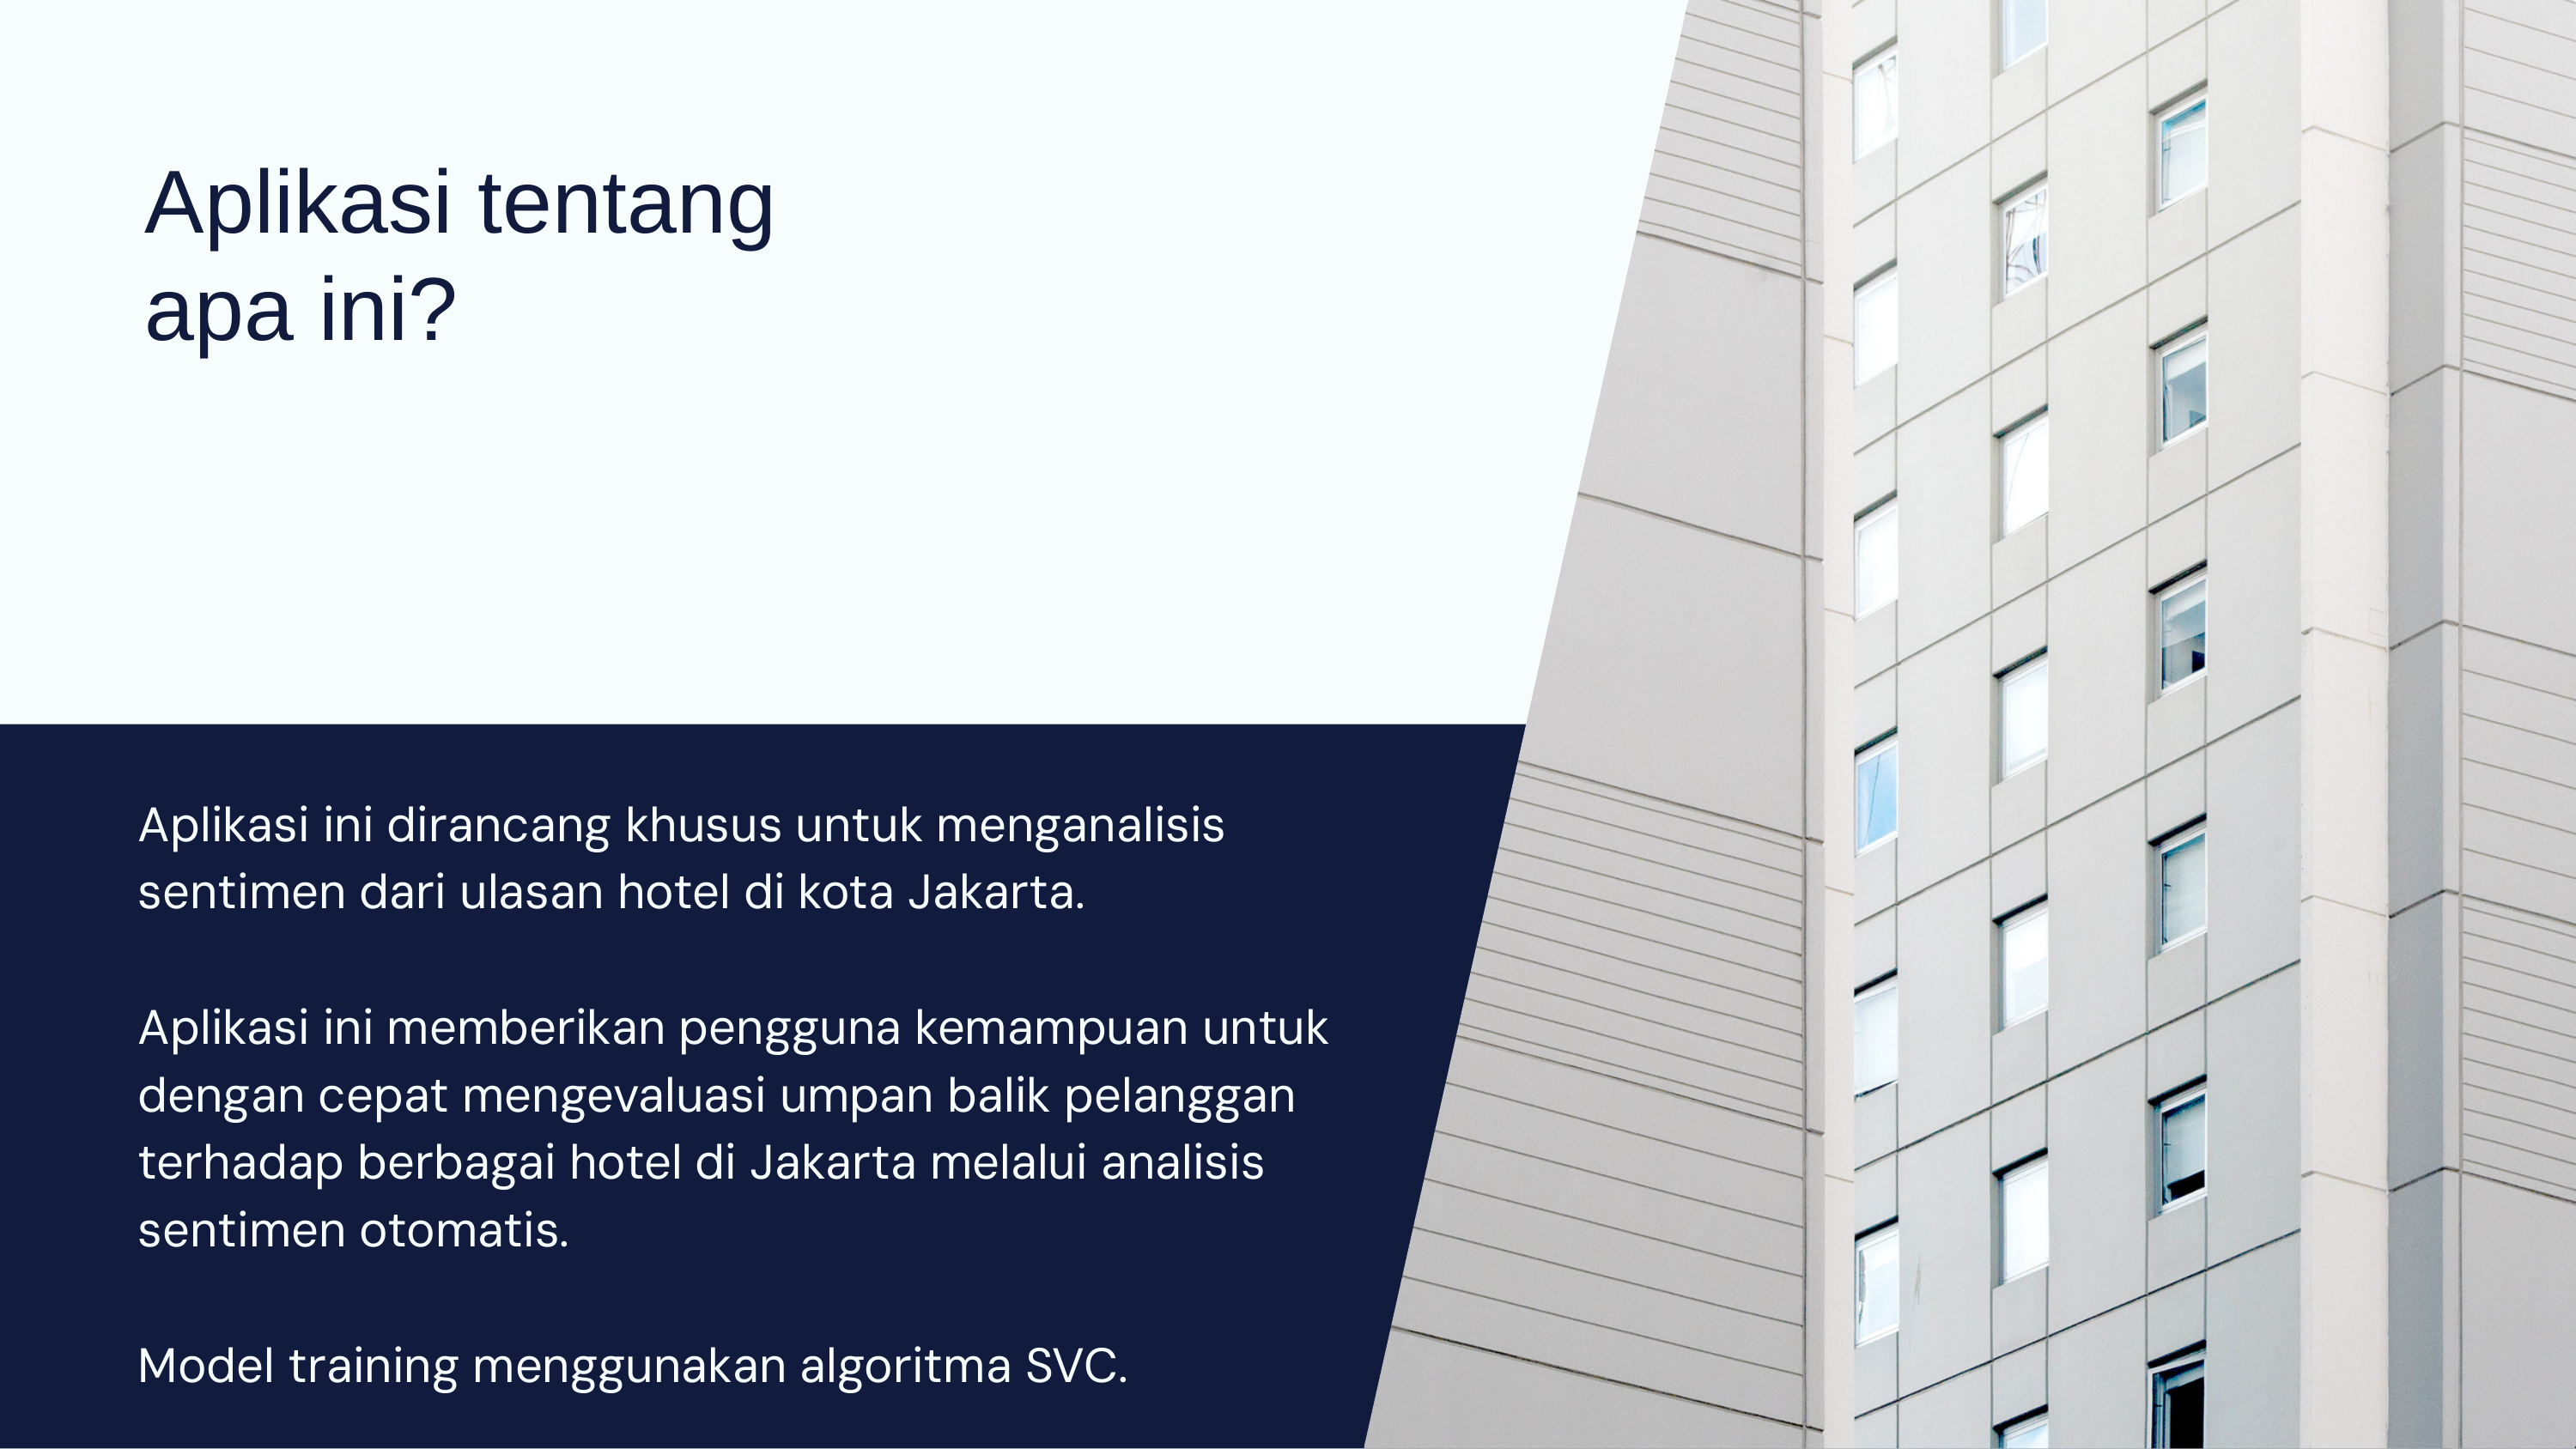

Aplikasi tentang apa ini?

Aplikasi ini dirancang khusus untuk menganalisis sentimen dari ulasan hotel di kota Jakarta.

Aplikasi ini memberikan pengguna kemampuan untuk dengan cepat mengevaluasi umpan balik pelanggan terhadap berbagai hotel di Jakarta melalui analisis sentimen otomatis.

Model training menggunakan algoritma SVC.